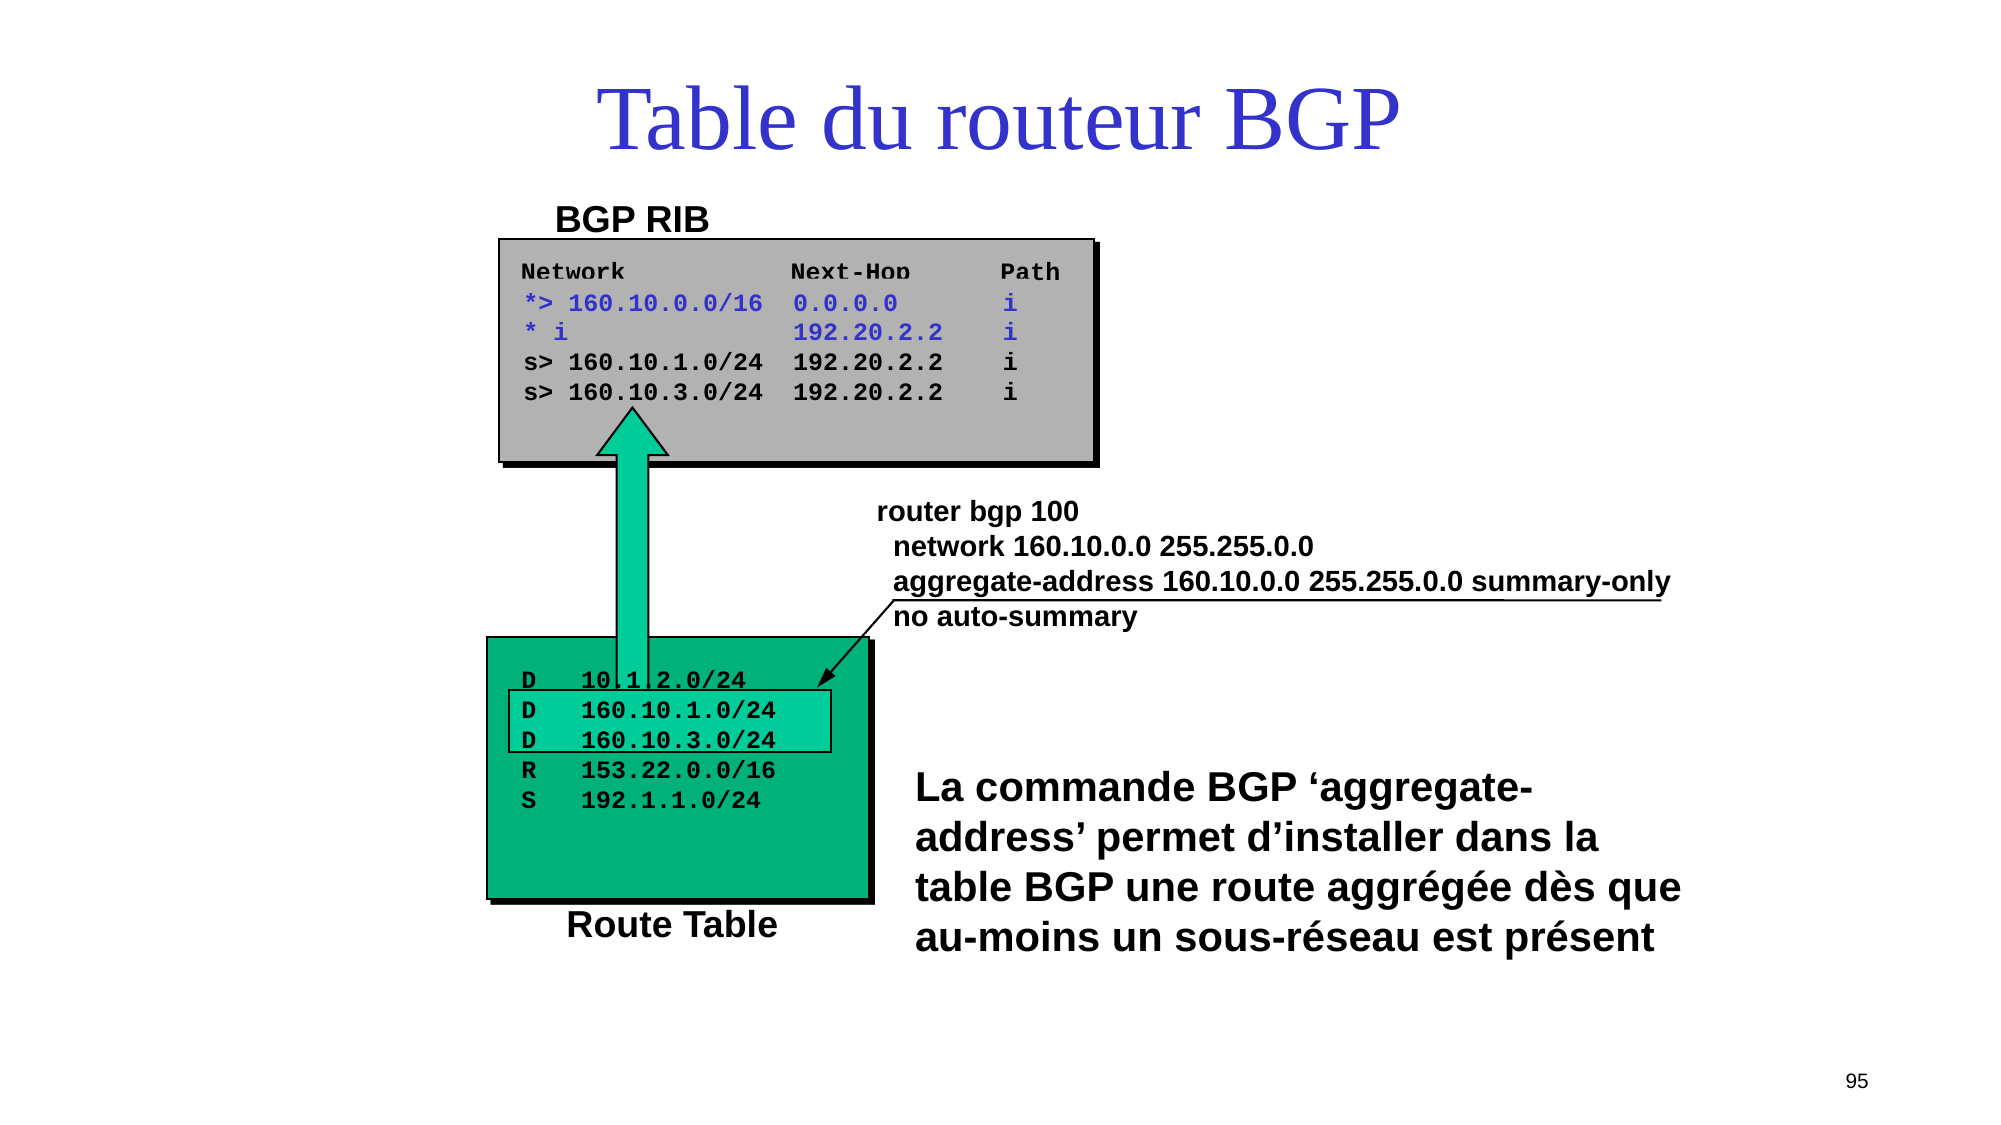

# Table du routeur BGP
BGP RIB

Network           Next-Hop      Path
*> 160.10.0.0/16  0.0.0.0       i
* i               192.20.2.2    i
s> 160.10.1.0/24  192.20.2.2    i
s> 160.10.3.0/24  192.20.2.2    i

router bgp 100
  network 160.10.0.0 255.255.0.0
  aggregate-address 160.10.0.0 255.255.0.0 summary-only
  no auto-summary

D   10.1.2.0/24
D   160.10.1.0/24
D   160.10.3.0/24
R   153.22.0.0/16
S   192.1.1.0/24
La commande BGP ‘aggregate-address’ permet d’installer dans la table BGP une route aggrégée dès que au-moins un sous-réseau est présent
Route Table